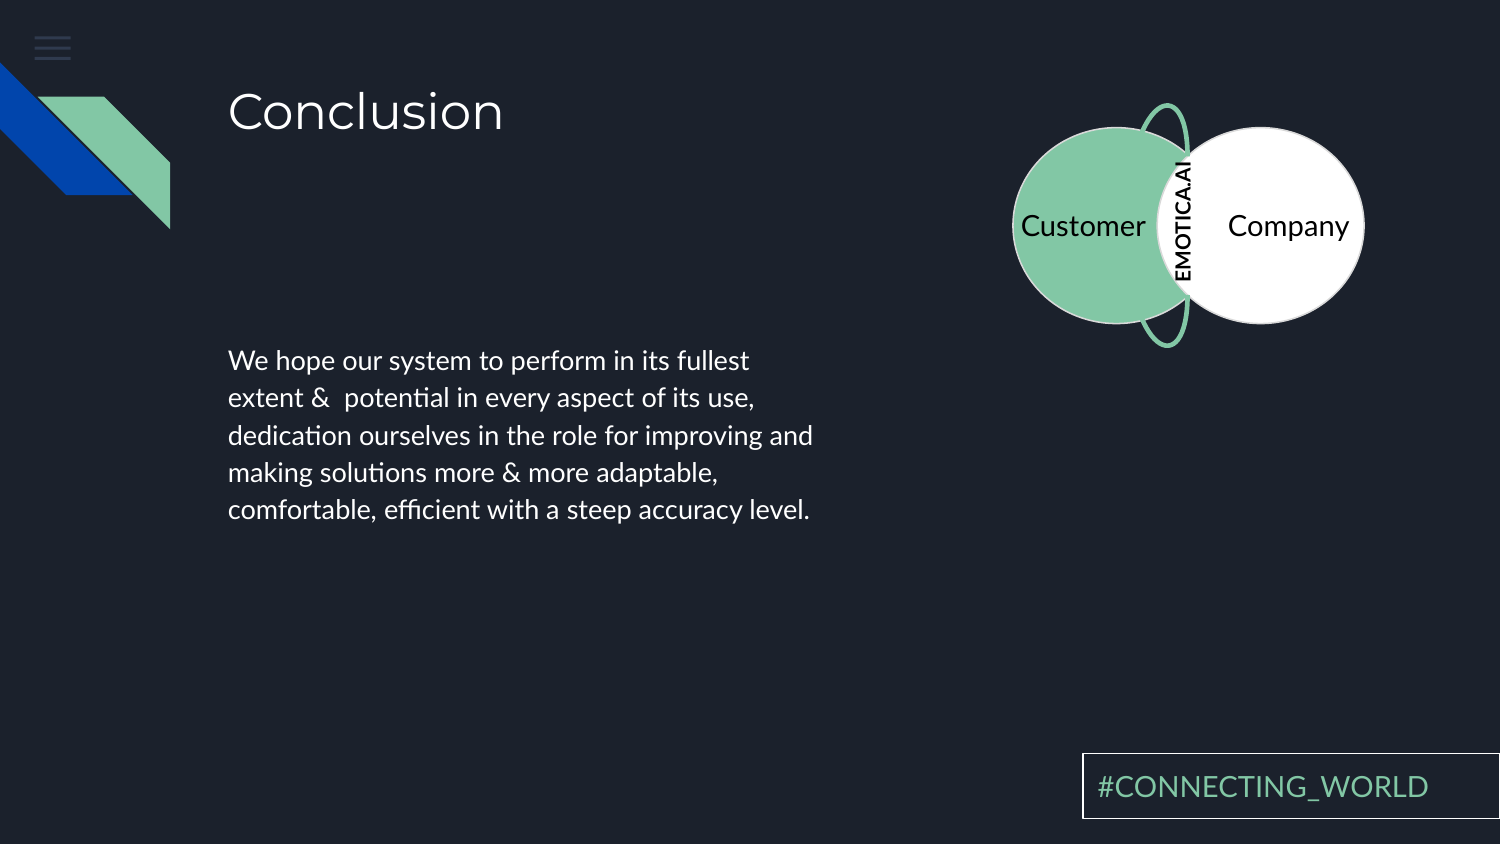

# Conclusion

EMOTICA.AI
Customer
Company
We hope our system to perform in its fullest extent &  potential in every aspect of its use, dedication ourselves in the role for improving and making solutions more & more adaptable, comfortable, efficient with a steep accuracy level.
#CONNECTING_WORLD